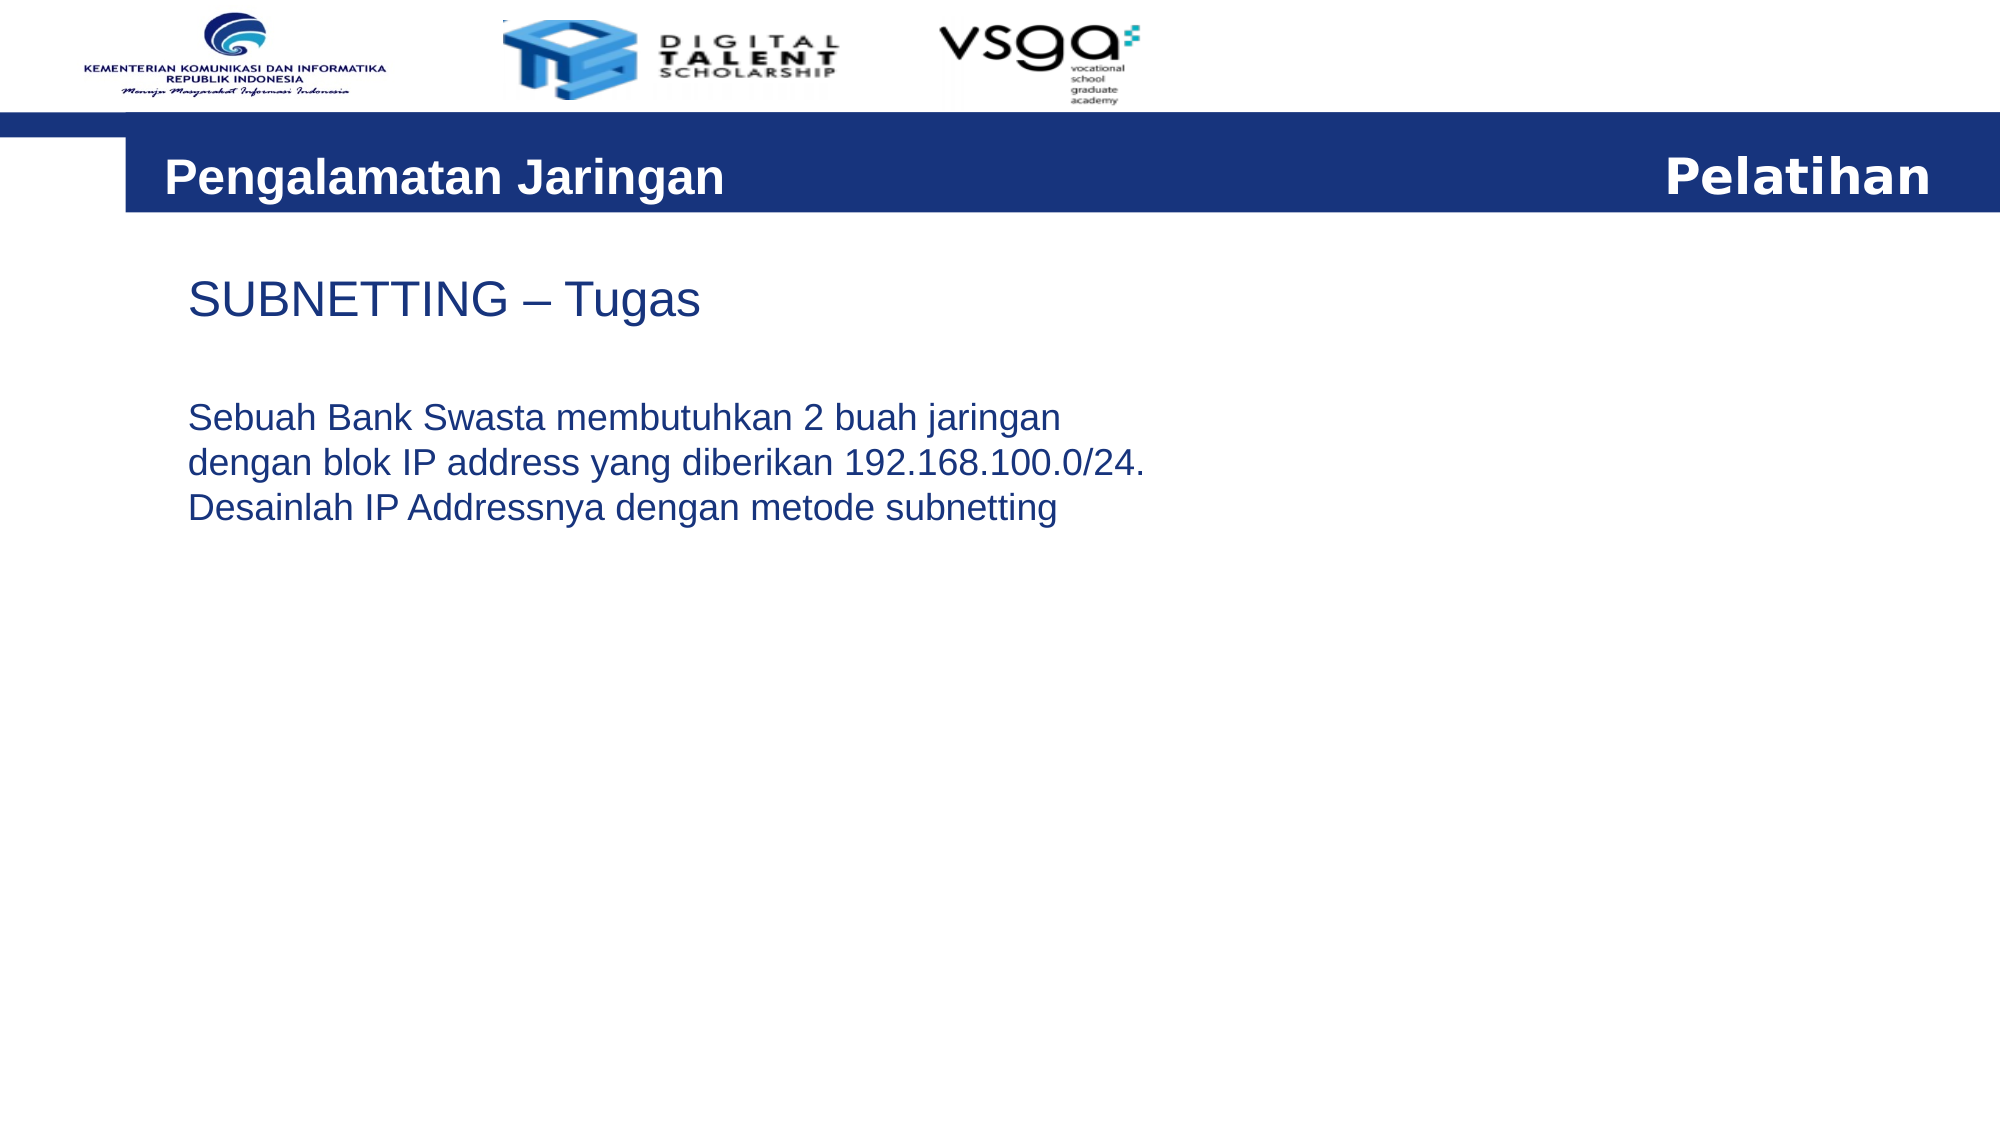

Pengalamatan Jaringan 	 						Pelatihan
SUBNETTING – Tugas

Sebuah Bank Swasta membutuhkan 2 buah jaringan dengan blok IP address yang diberikan 192.168.100.0/24.
Desainlah IP Addressnya dengan metode subnetting